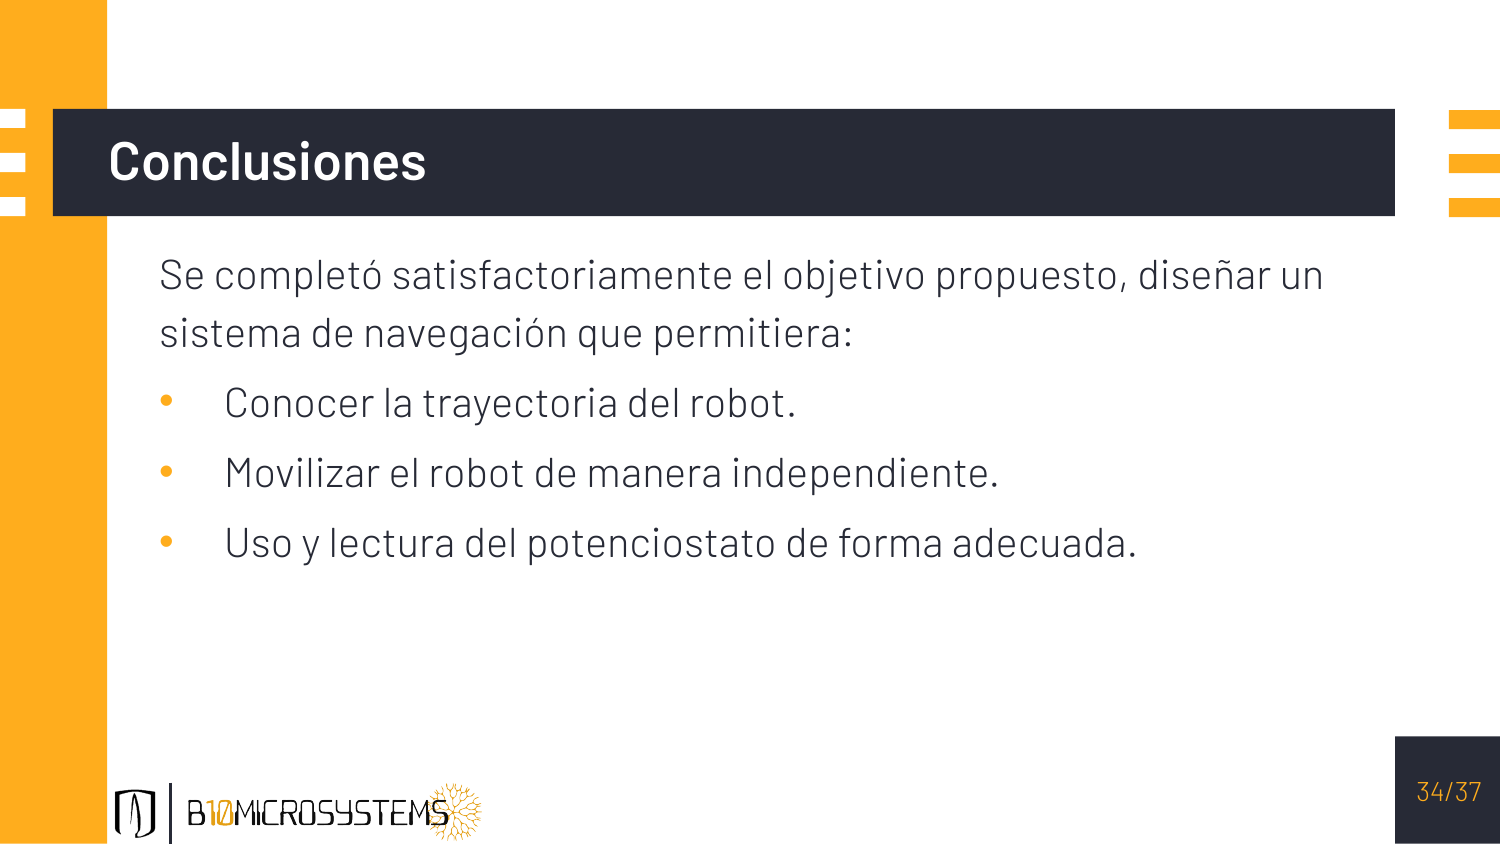

# Conclusiones
Se completó satisfactoriamente el objetivo propuesto, diseñar un sistema de navegación que permitiera:
 Conocer la trayectoria del robot.
 Movilizar el robot de manera independiente.
 Uso y lectura del potenciostato de forma adecuada.

34/37